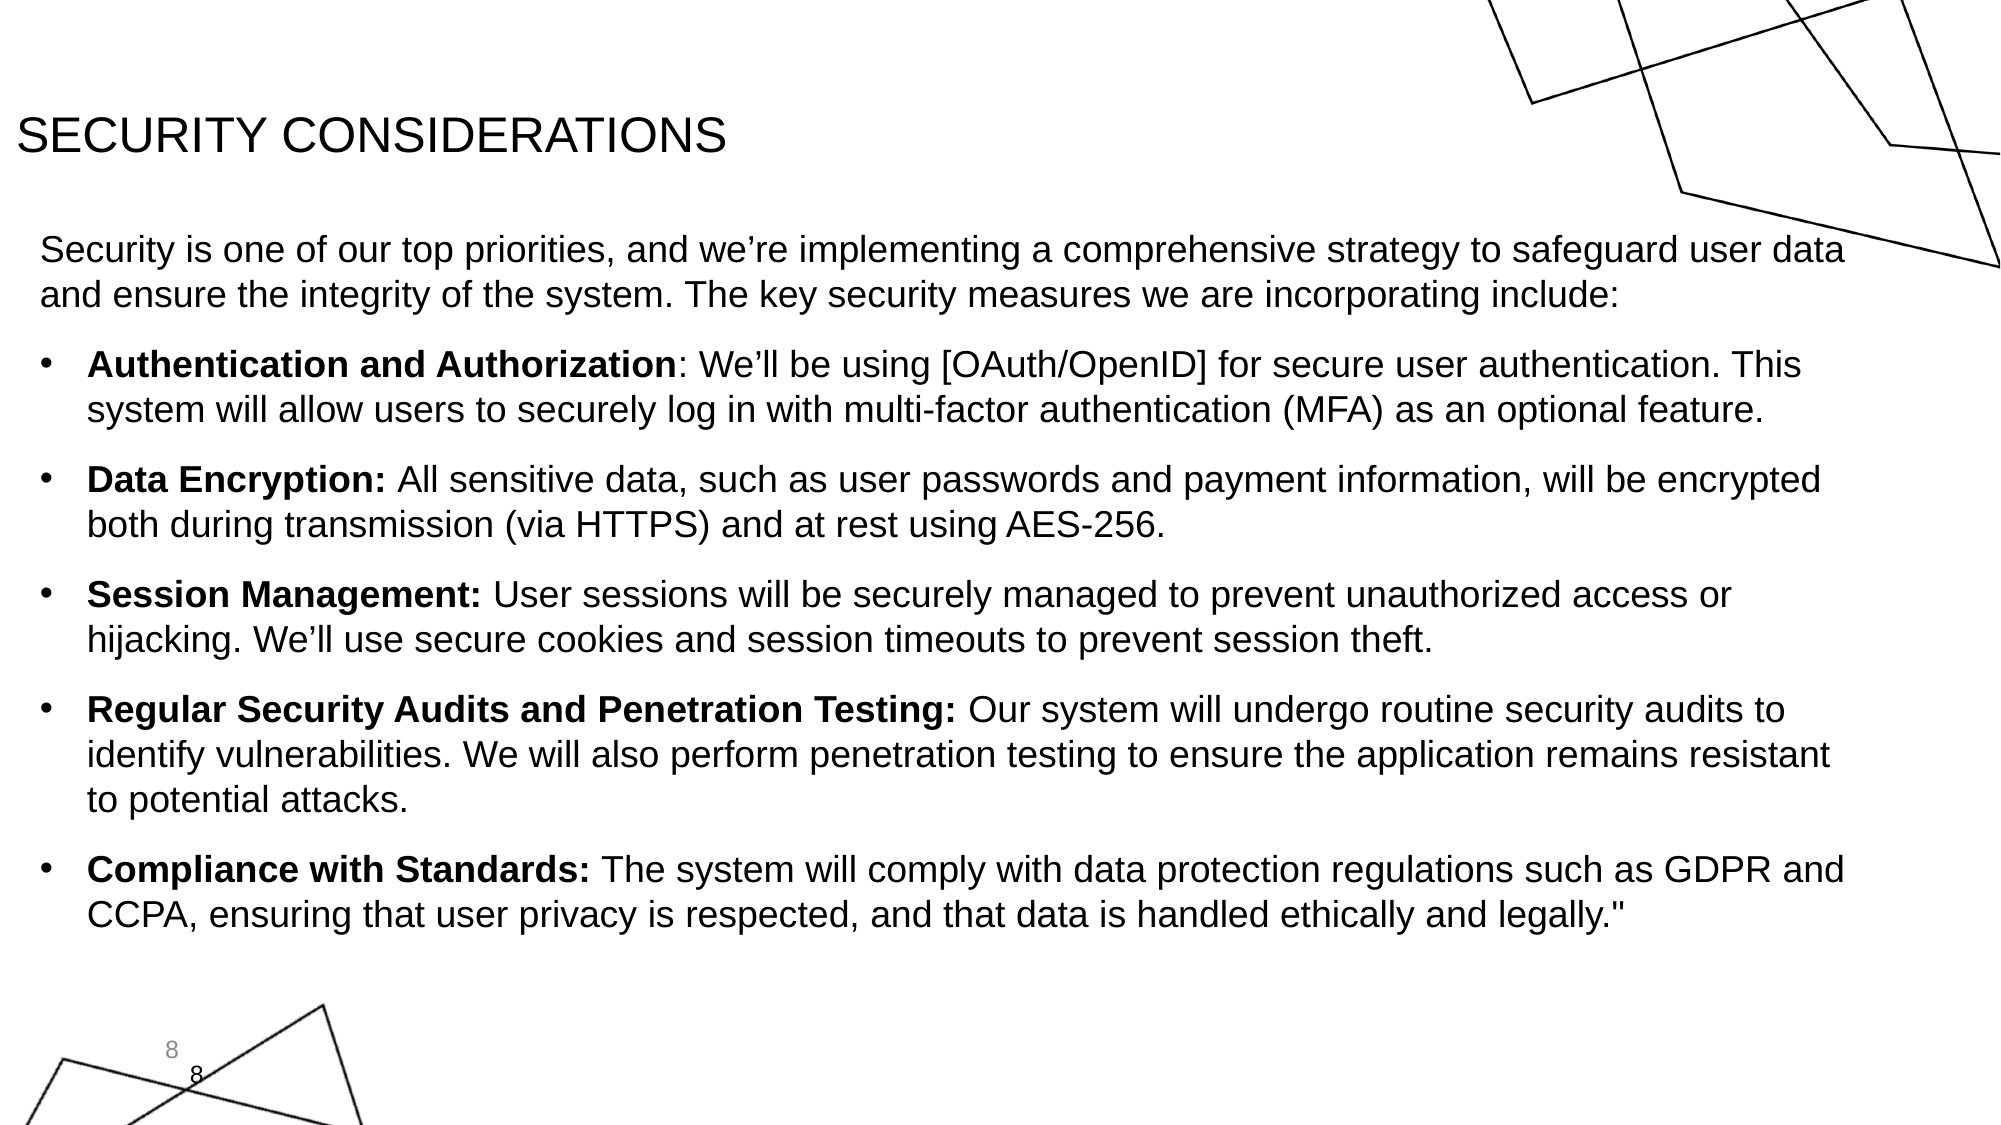

# Security considerations
Security is one of our top priorities, and we’re implementing a comprehensive strategy to safeguard user data and ensure the integrity of the system. The key security measures we are incorporating include:
Authentication and Authorization: We’ll be using [OAuth/OpenID] for secure user authentication. This system will allow users to securely log in with multi-factor authentication (MFA) as an optional feature.
Data Encryption: All sensitive data, such as user passwords and payment information, will be encrypted both during transmission (via HTTPS) and at rest using AES-256.
Session Management: User sessions will be securely managed to prevent unauthorized access or hijacking. We’ll use secure cookies and session timeouts to prevent session theft.
Regular Security Audits and Penetration Testing: Our system will undergo routine security audits to identify vulnerabilities. We will also perform penetration testing to ensure the application remains resistant to potential attacks.
Compliance with Standards: The system will comply with data protection regulations such as GDPR and CCPA, ensuring that user privacy is respected, and that data is handled ethically and legally."
8
8